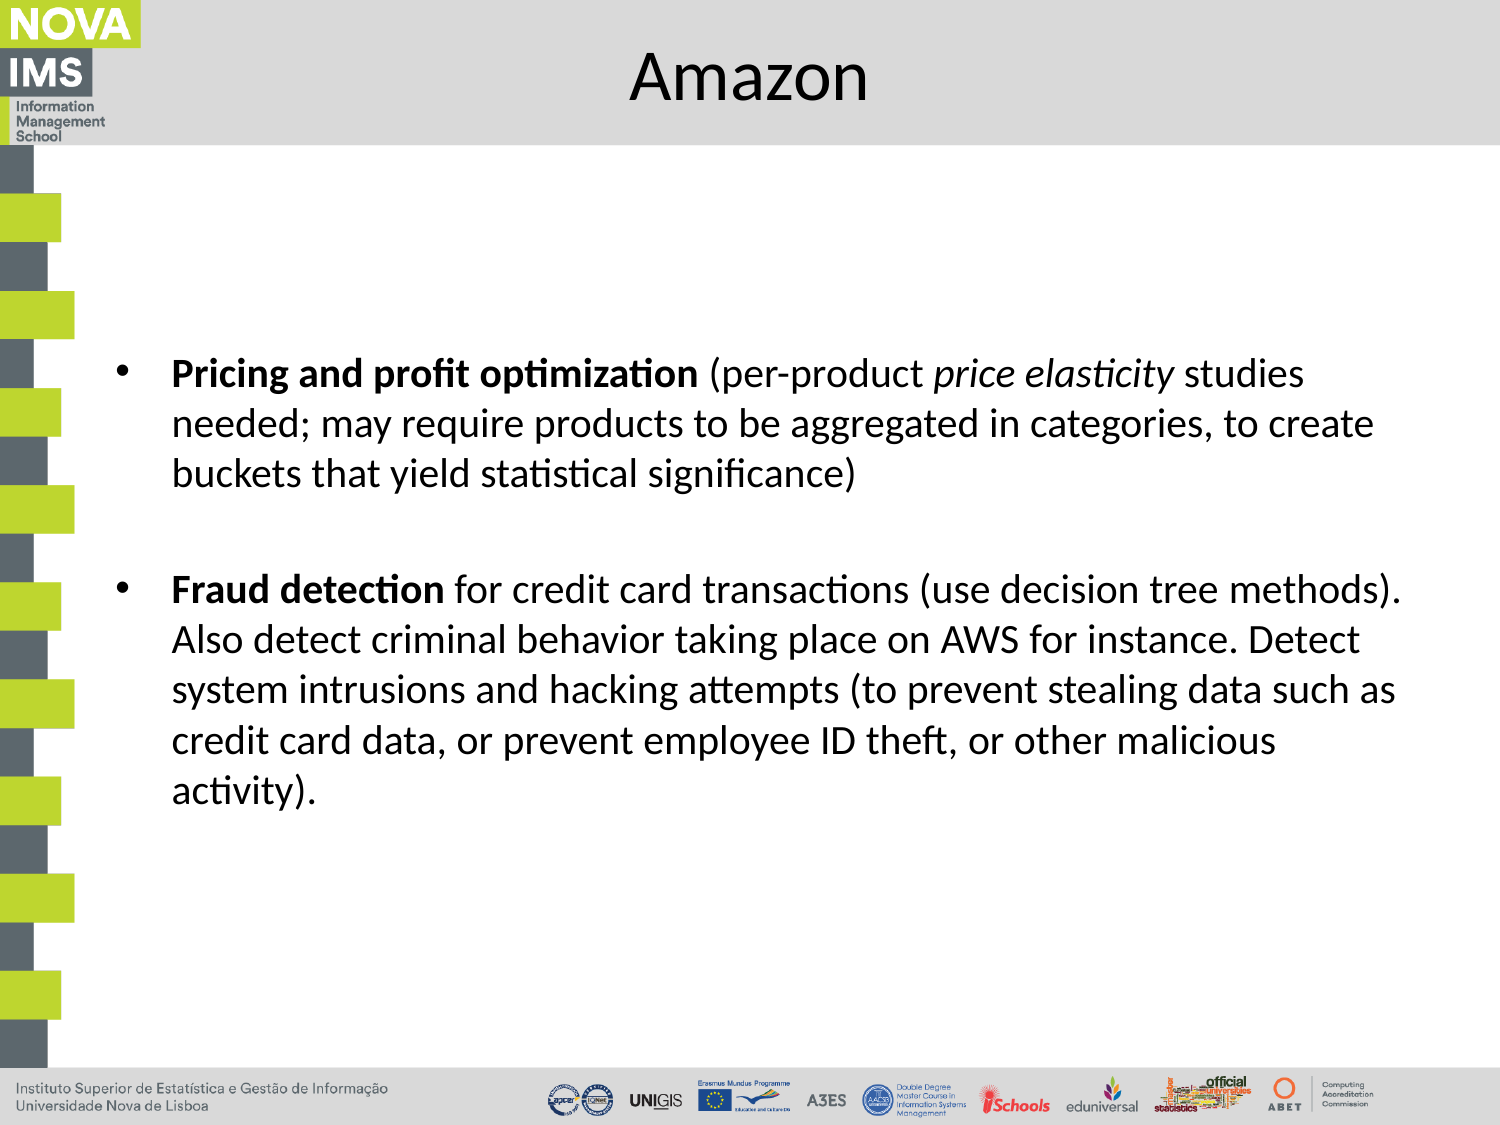

# Amazon
Pricing and profit optimization (per-product price elasticity studies needed; may require products to be aggregated in categories, to create buckets that yield statistical significance)

Fraud detection for credit card transactions (use decision tree methods). Also detect criminal behavior taking place on AWS for instance. Detect system intrusions and hacking attempts (to prevent stealing data such as credit card data, or prevent employee ID theft, or other malicious activity).